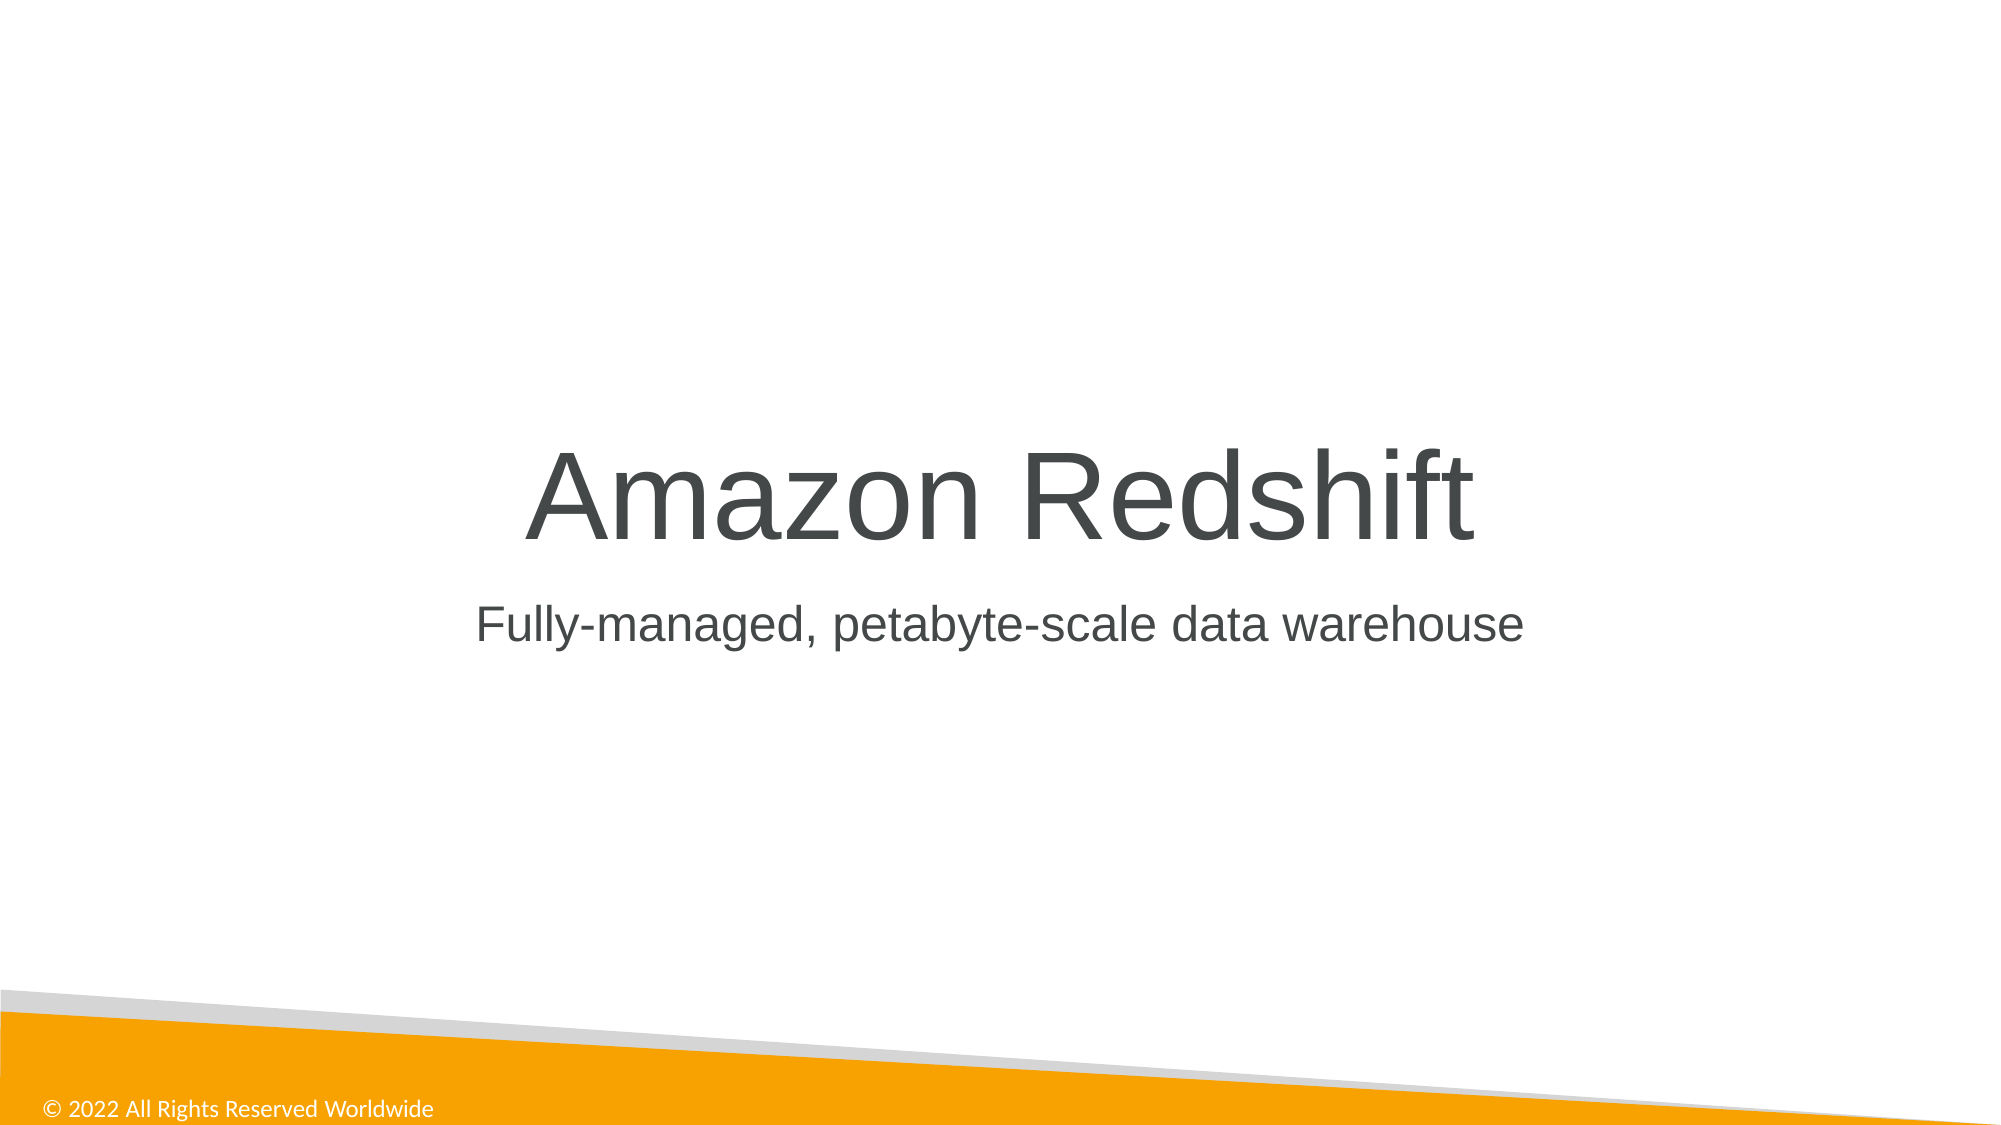

# Amazon Redshift
Fully-managed, petabyte-scale data warehouse
© 2022 All Rights Reserved Worldwide